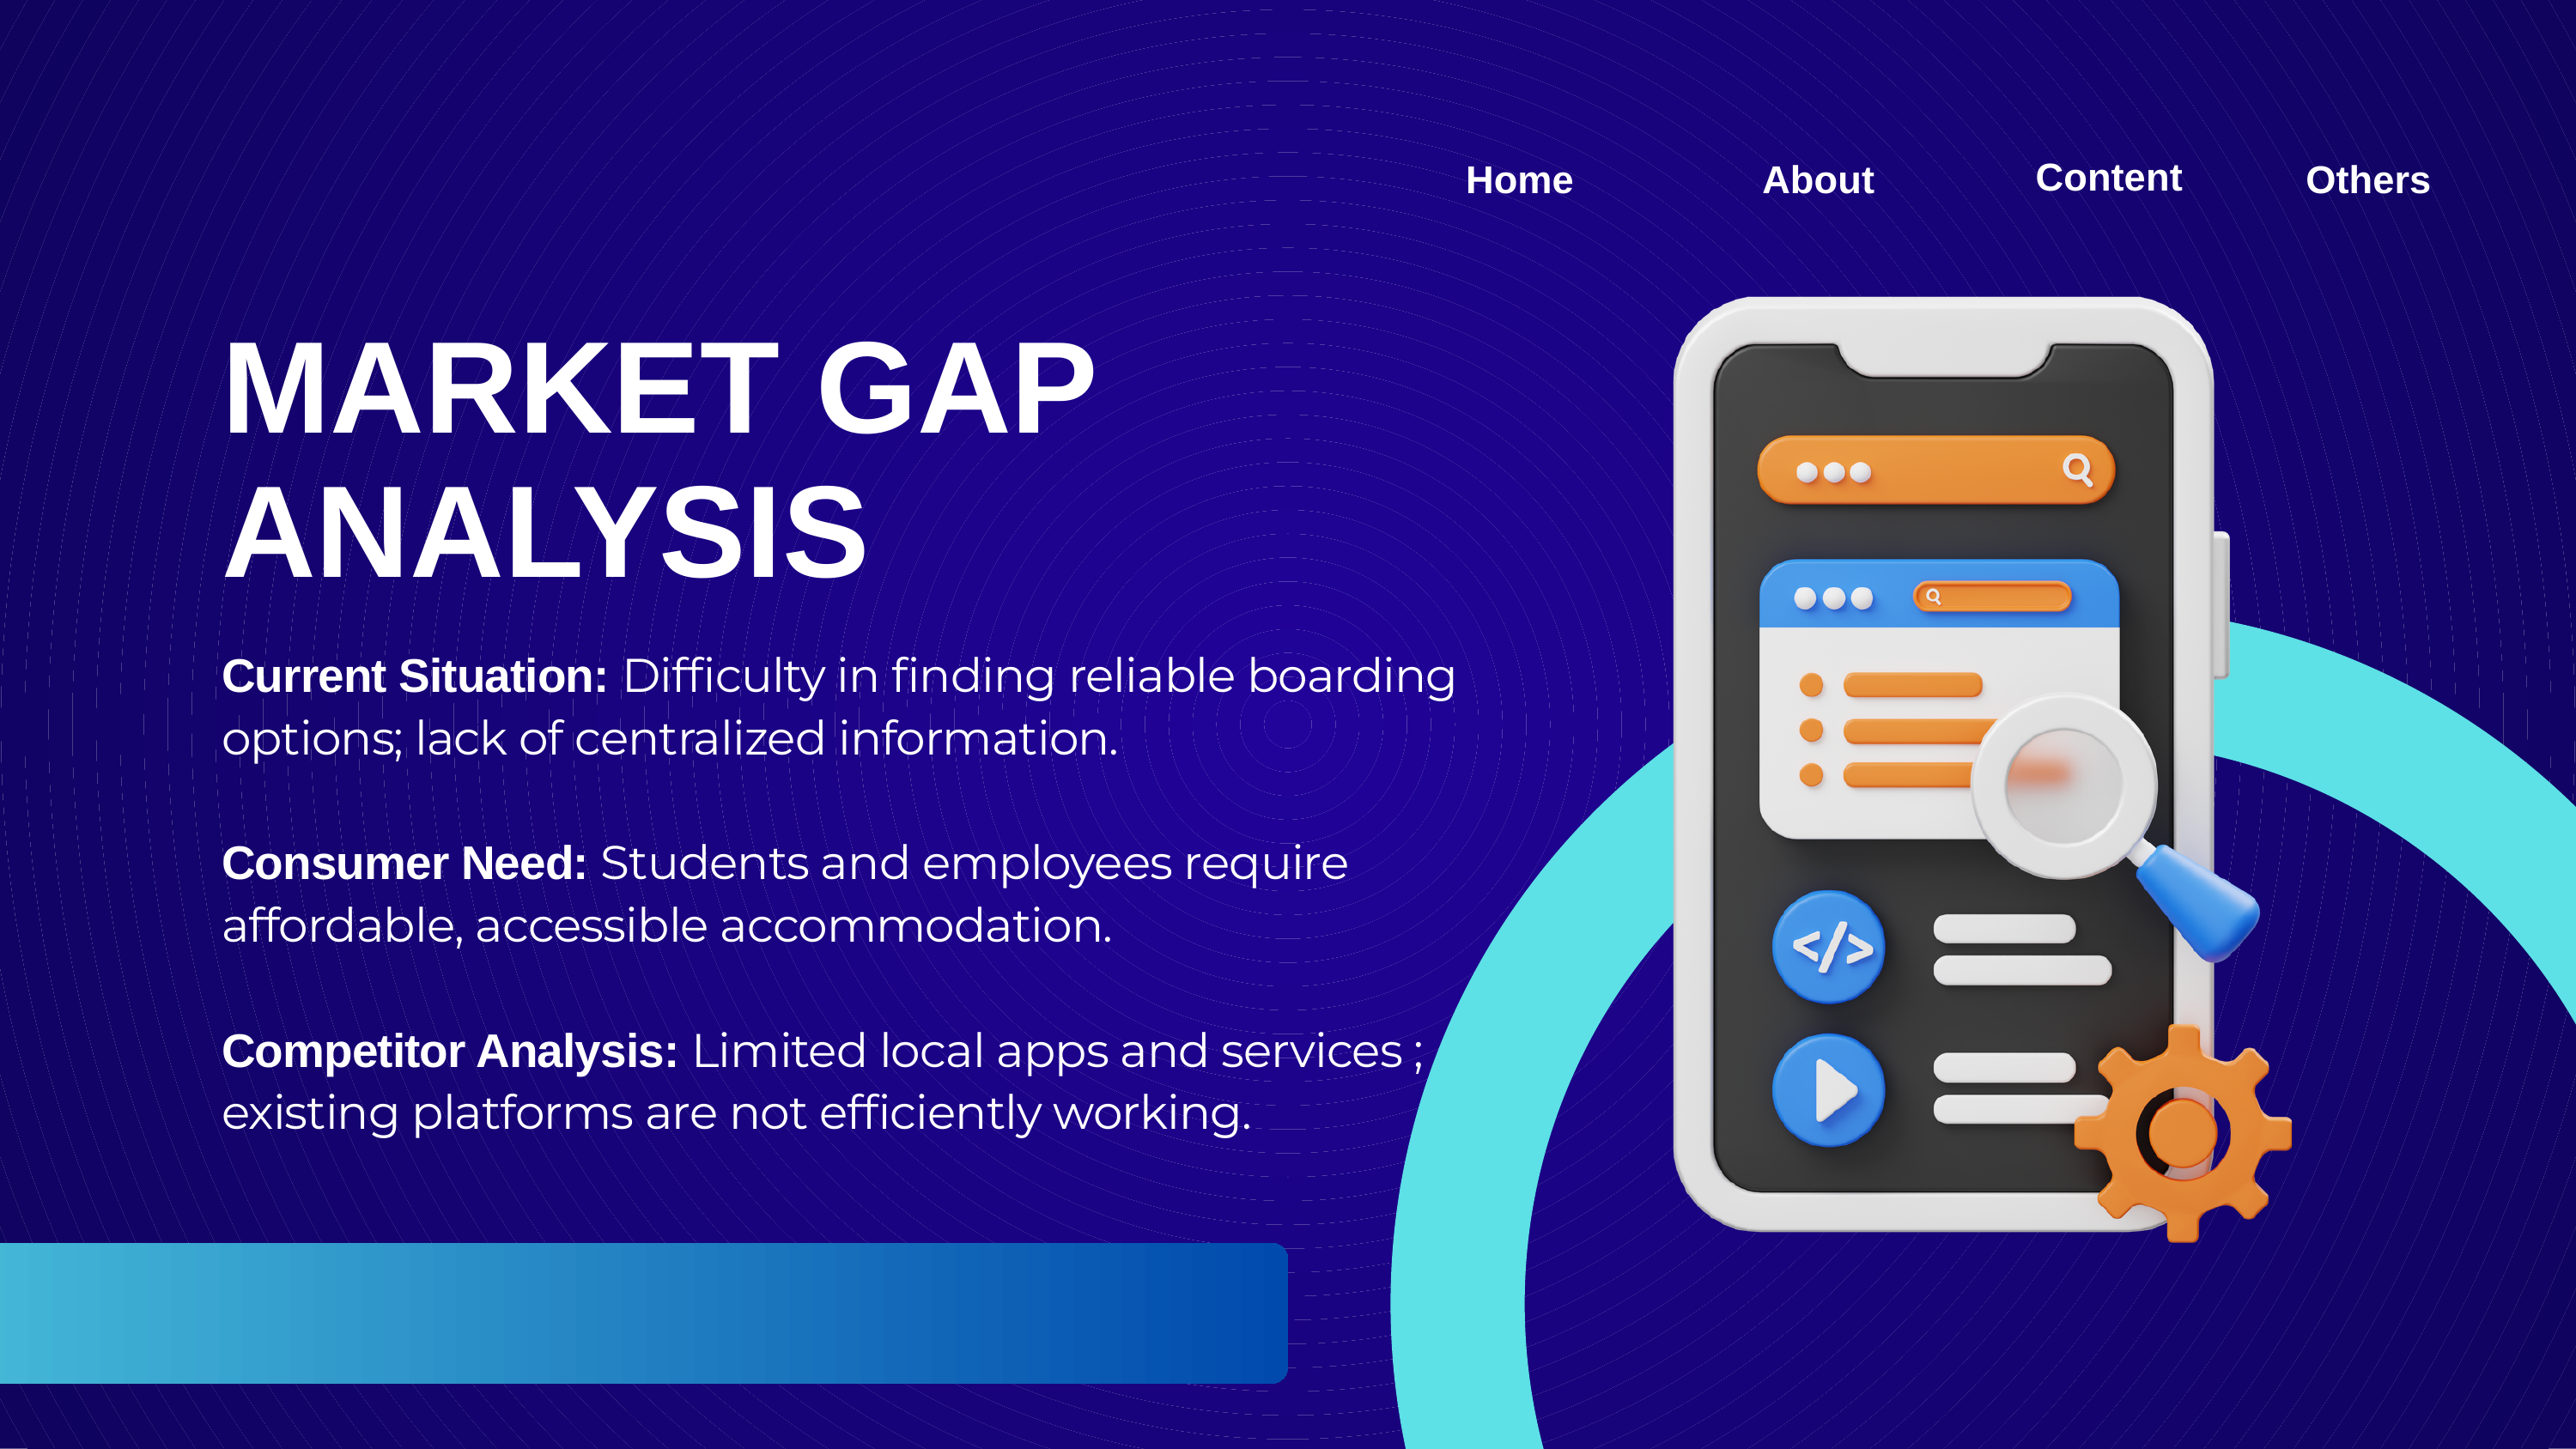

Content
Home
Others
About

MARKET GAP ANALYSIS

Current Situation: Difficulty in finding reliable boarding options; lack of centralized information.

Consumer Need: Students and employees require affordable, accessible accommodation.

Competitor Analysis: Limited local apps and services ; existing platforms are not efficiently working.